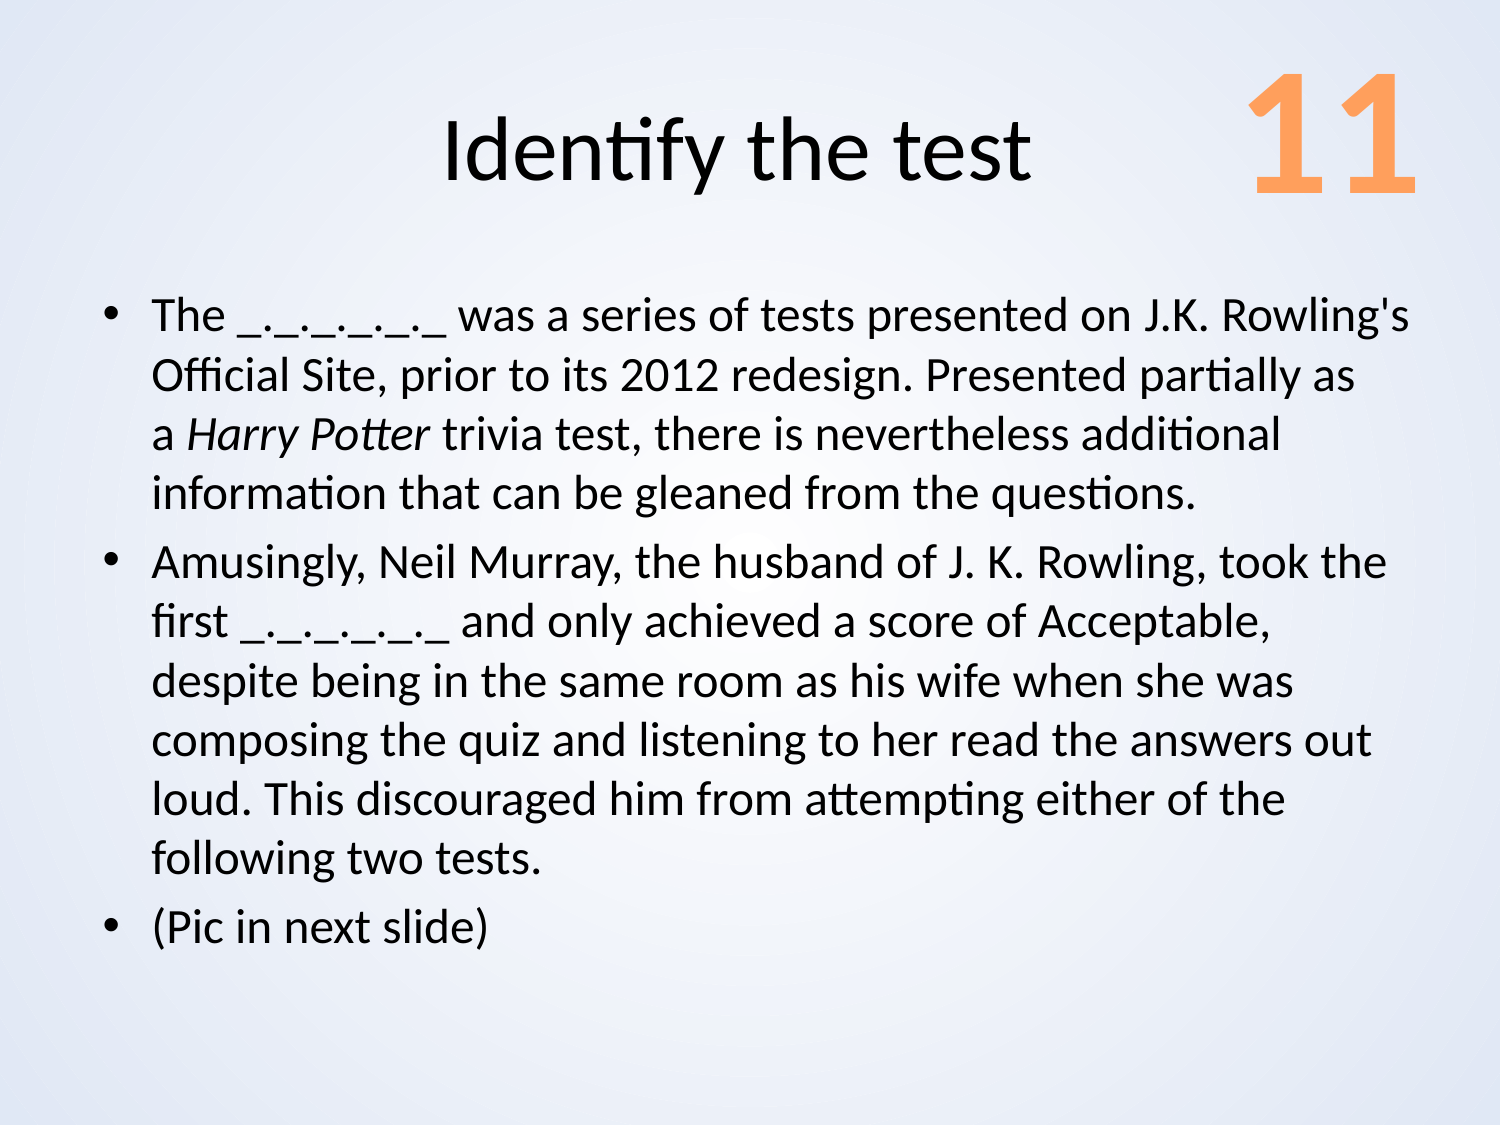

# Identify the test
11
The _._._._._._ was a series of tests presented on J.K. Rowling's Official Site, prior to its 2012 redesign. Presented partially as a Harry Potter trivia test, there is nevertheless additional information that can be gleaned from the questions.
Amusingly, Neil Murray, the husband of J. K. Rowling, took the first _._._._._._ and only achieved a score of Acceptable, despite being in the same room as his wife when she was composing the quiz and listening to her read the answers out loud. This discouraged him from attempting either of the following two tests.
(Pic in next slide)